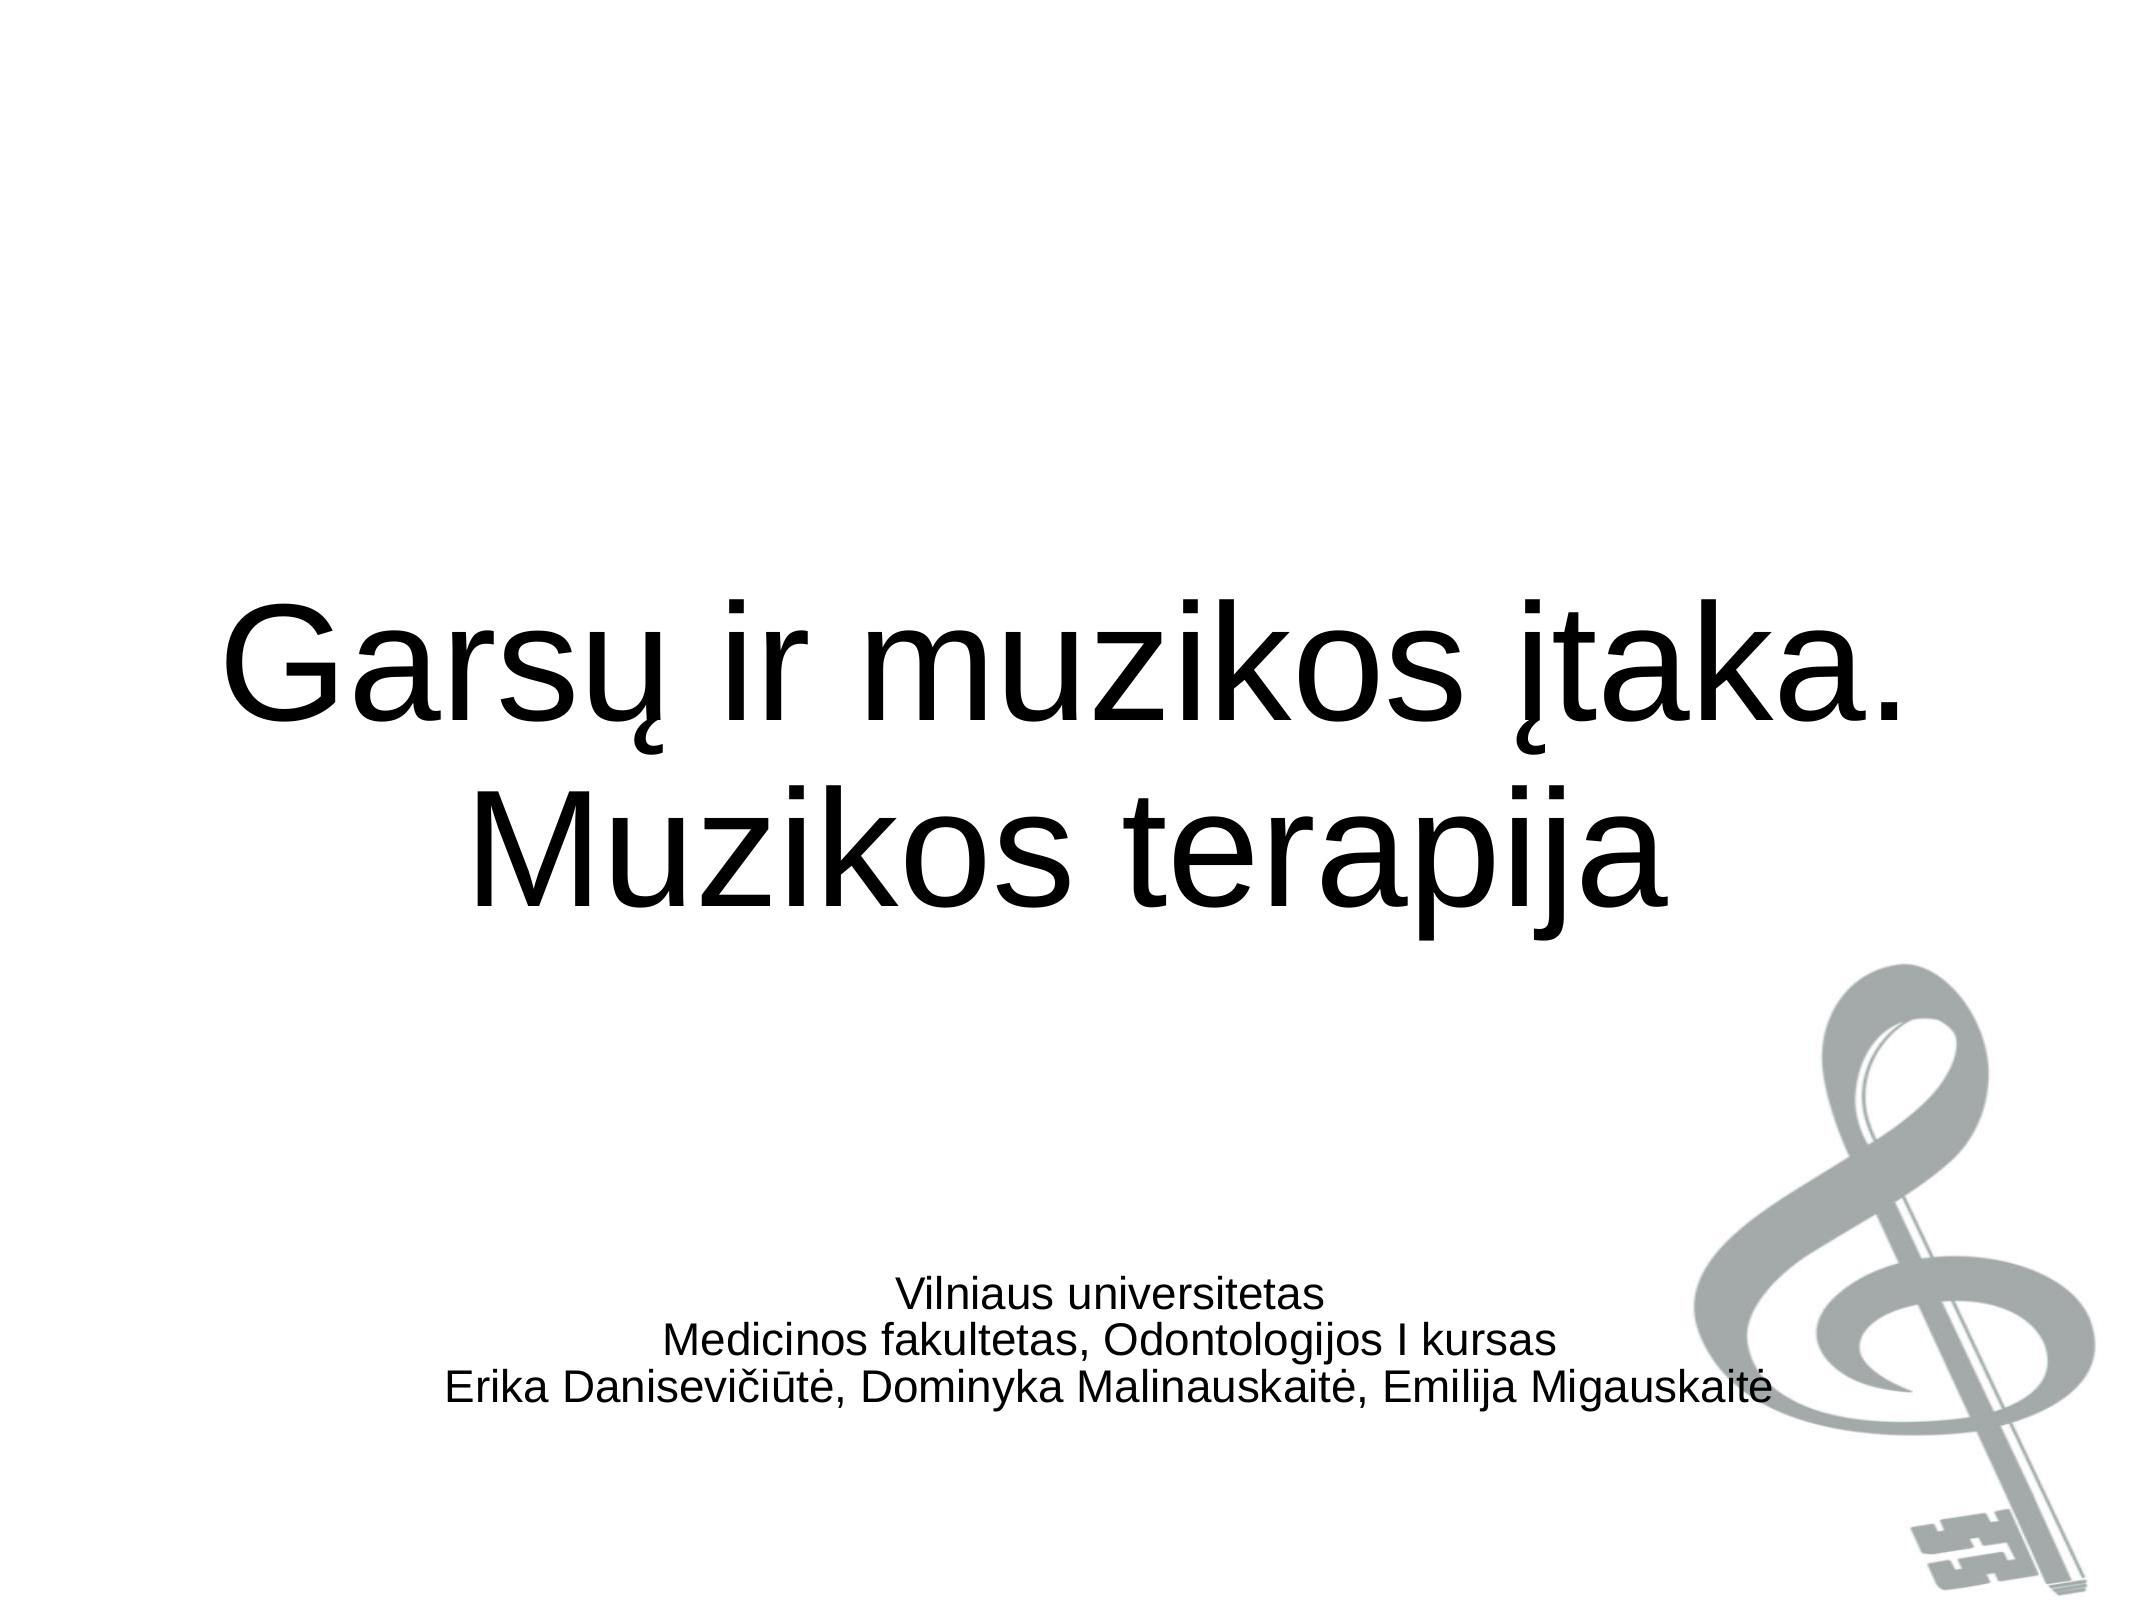

Garsų ir muzikos įtaka. Muzikos terapija
Vilniaus universitetas
Medicinos fakultetas, Odontologijos I kursas
Erika Danisevičiūtė, Dominyka Malinauskaitė, Emilija Migauskaitė